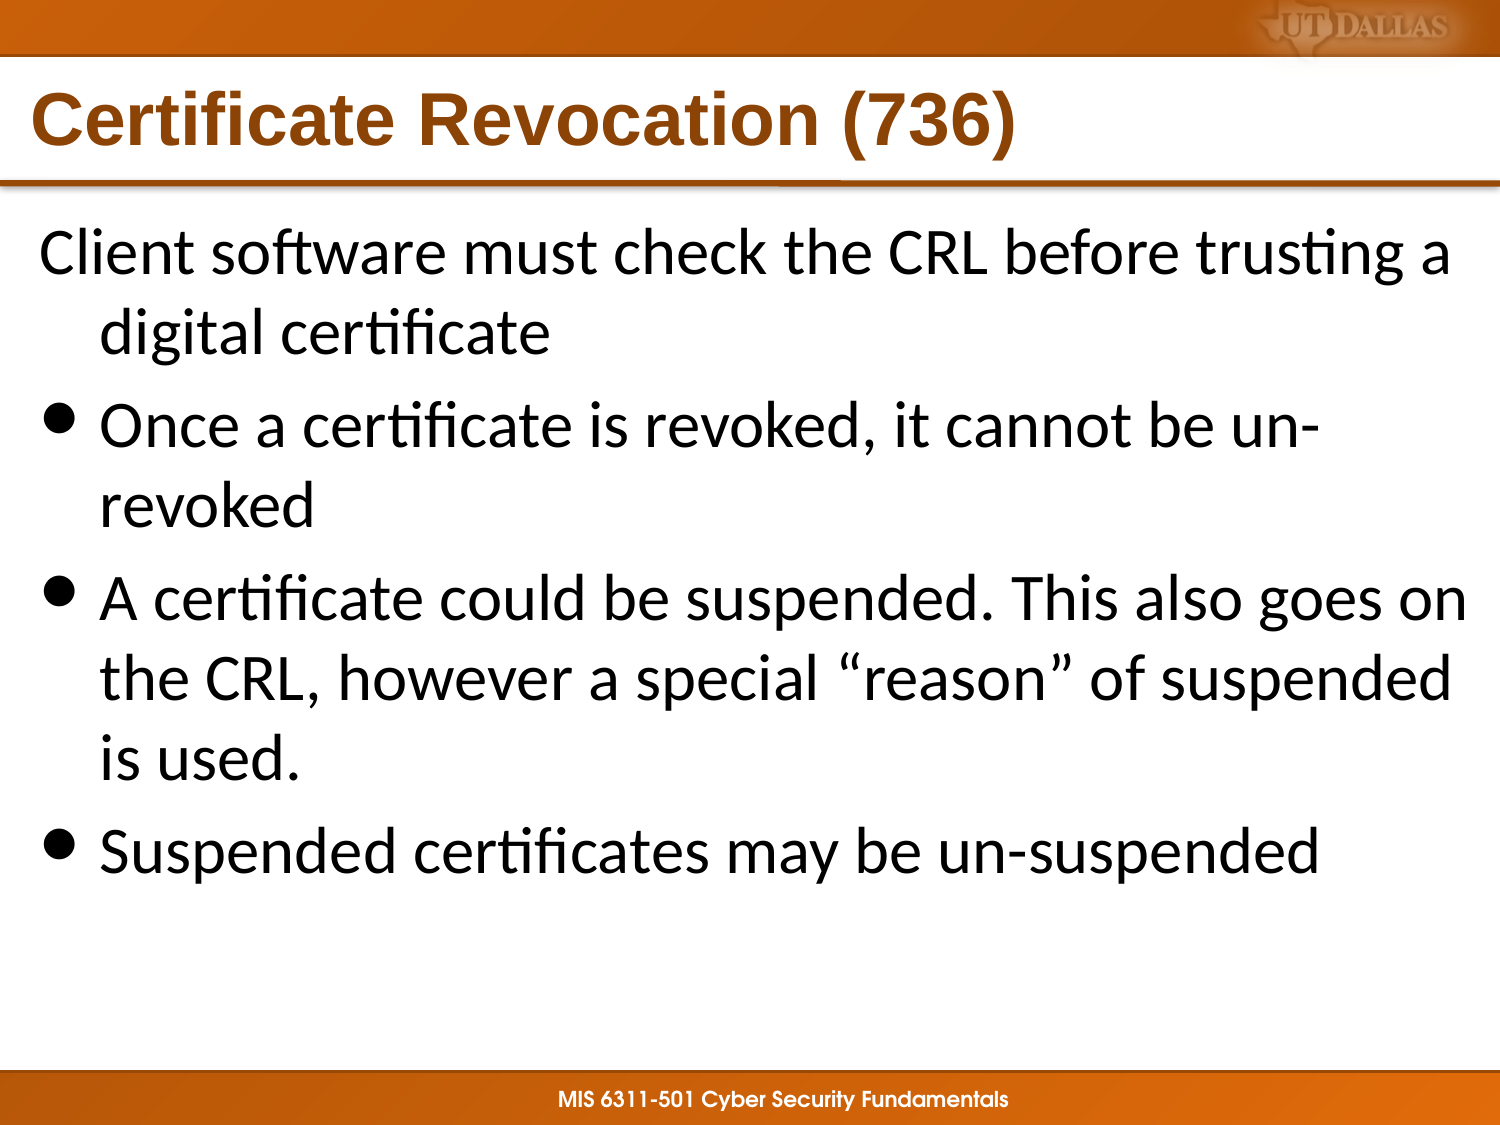

# Certificate Revocation (736)
Client software must check the CRL before trusting a digital certificate
Once a certificate is revoked, it cannot be un-revoked
A certificate could be suspended. This also goes on the CRL, however a special “reason” of suspended is used.
Suspended certificates may be un-suspended